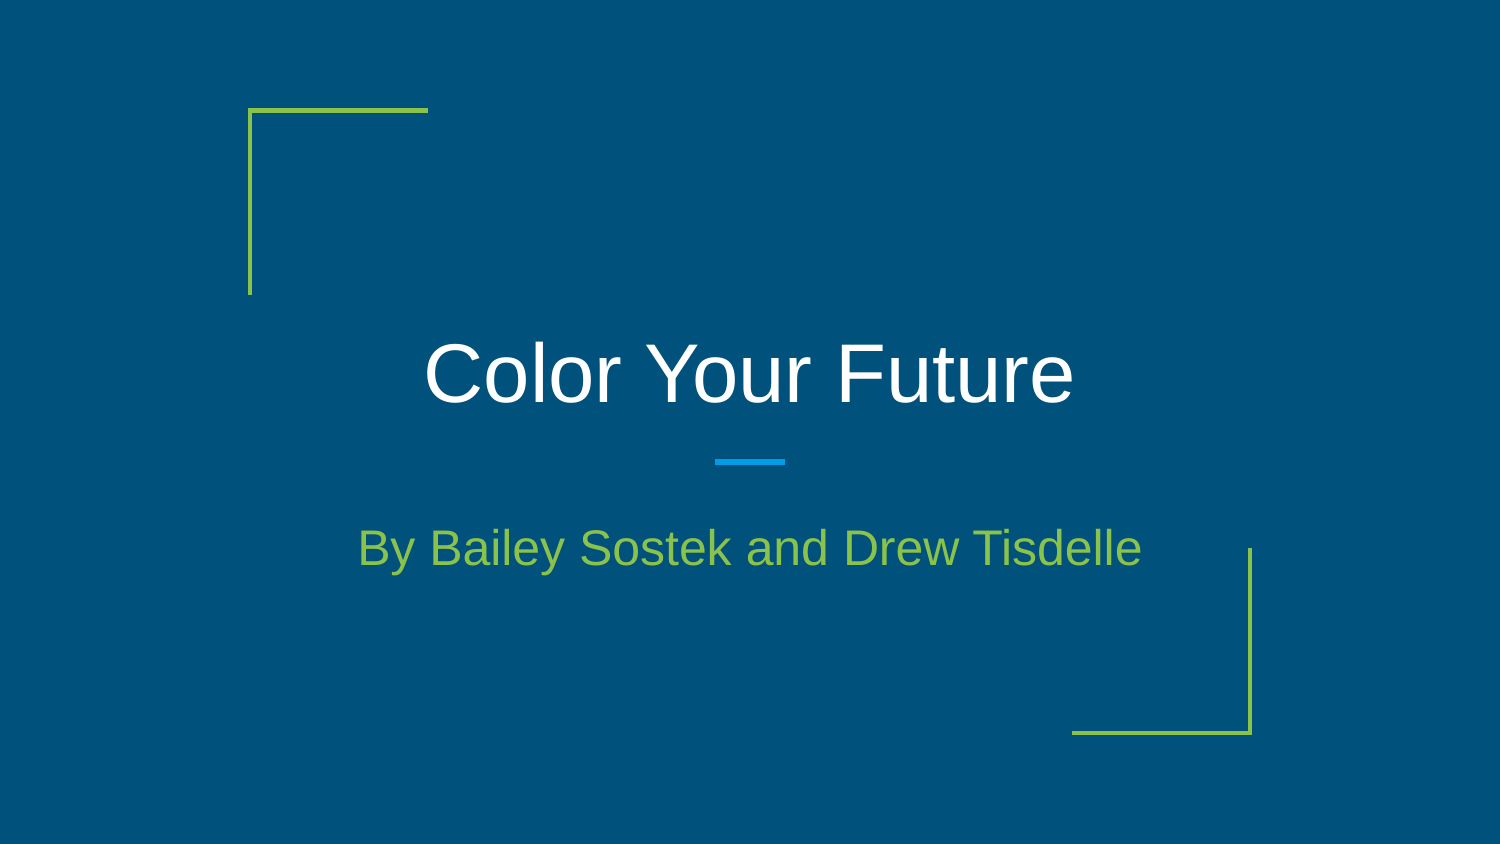

# Color Your Future
By Bailey Sostek and Drew Tisdelle